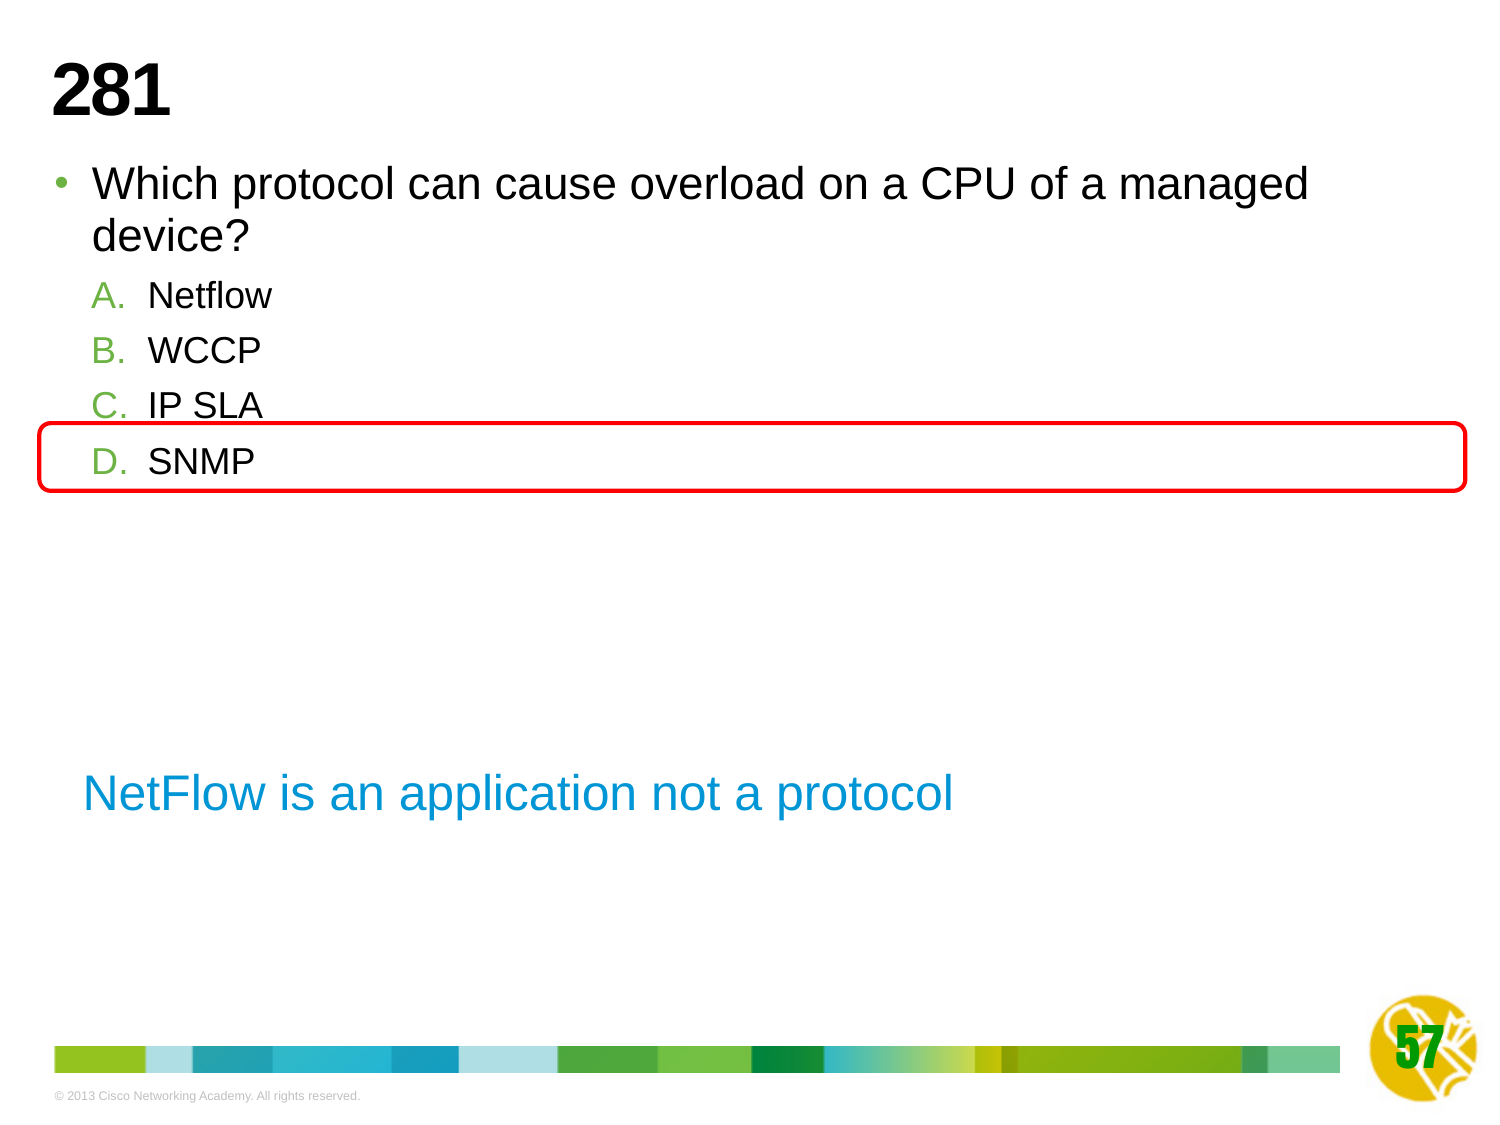

# 281
Which protocol can cause overload on a CPU of a managed device?
Netflow
WCCP
IP SLA
SNMP

NetFlow is an application not a protocol